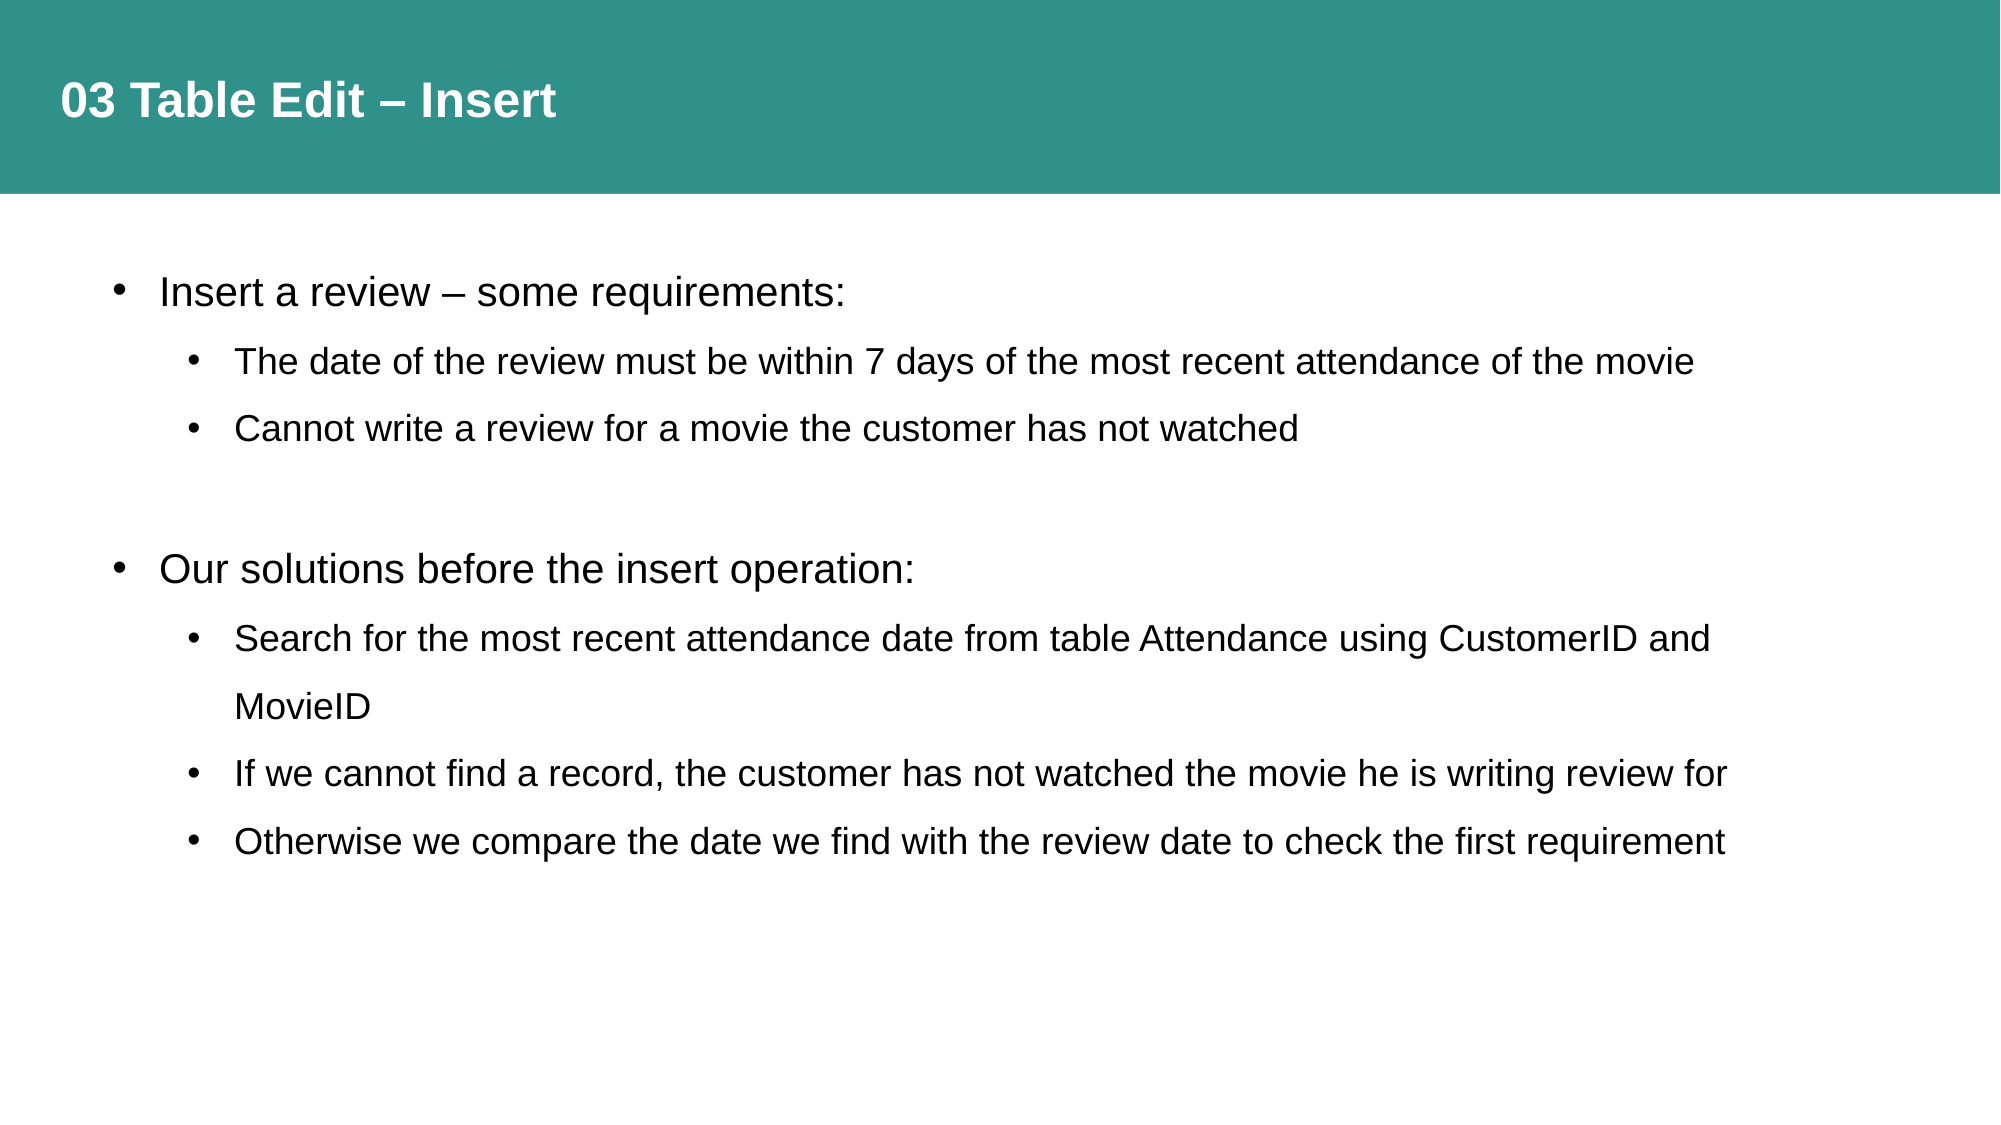

03 Table Edit – Insert
Insert a review – some requirements:
The date of the review must be within 7 days of the most recent attendance of the movie
Cannot write a review for a movie the customer has not watched

Our solutions before the insert operation:
Search for the most recent attendance date from table Attendance using CustomerID and MovieID
If we cannot find a record, the customer has not watched the movie he is writing review for
Otherwise we compare the date we find with the review date to check the first requirement